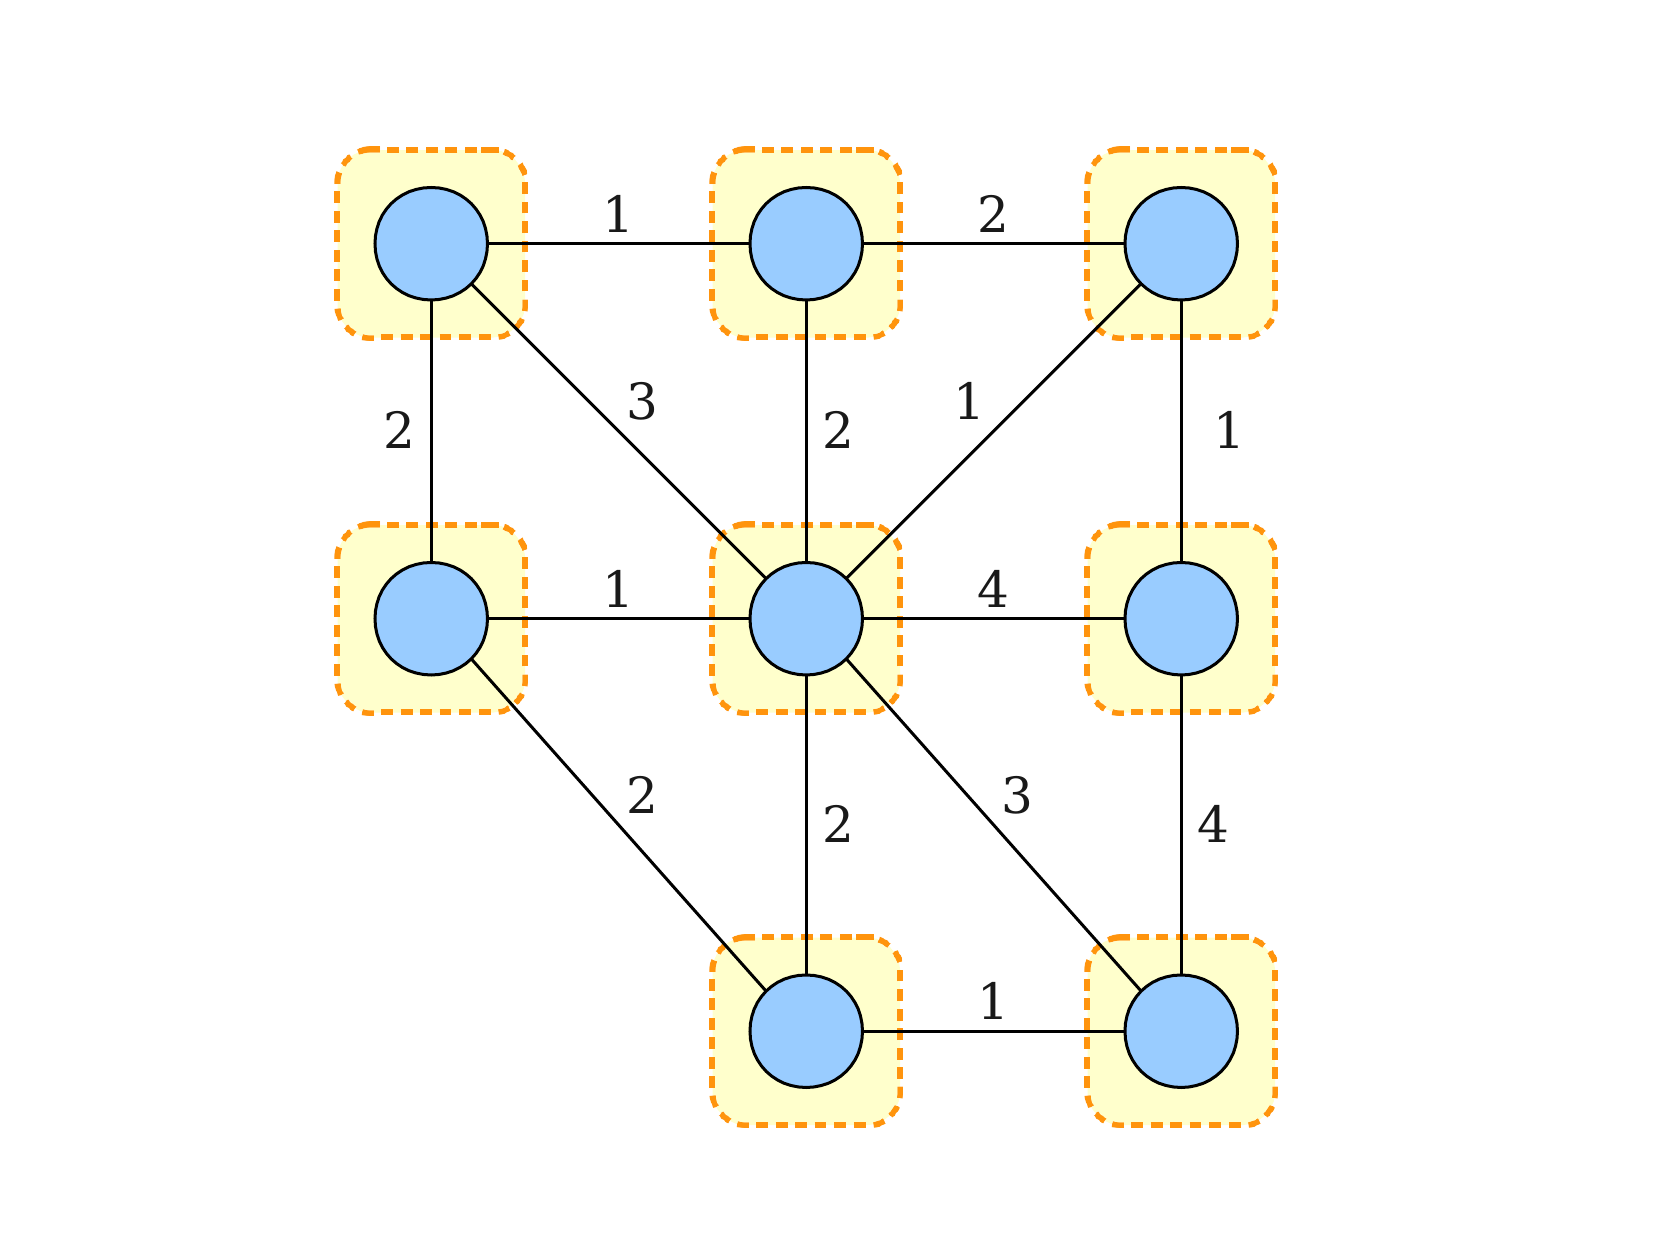

1
2

3
1
2
1
2

1
4

2
3
4
2

1